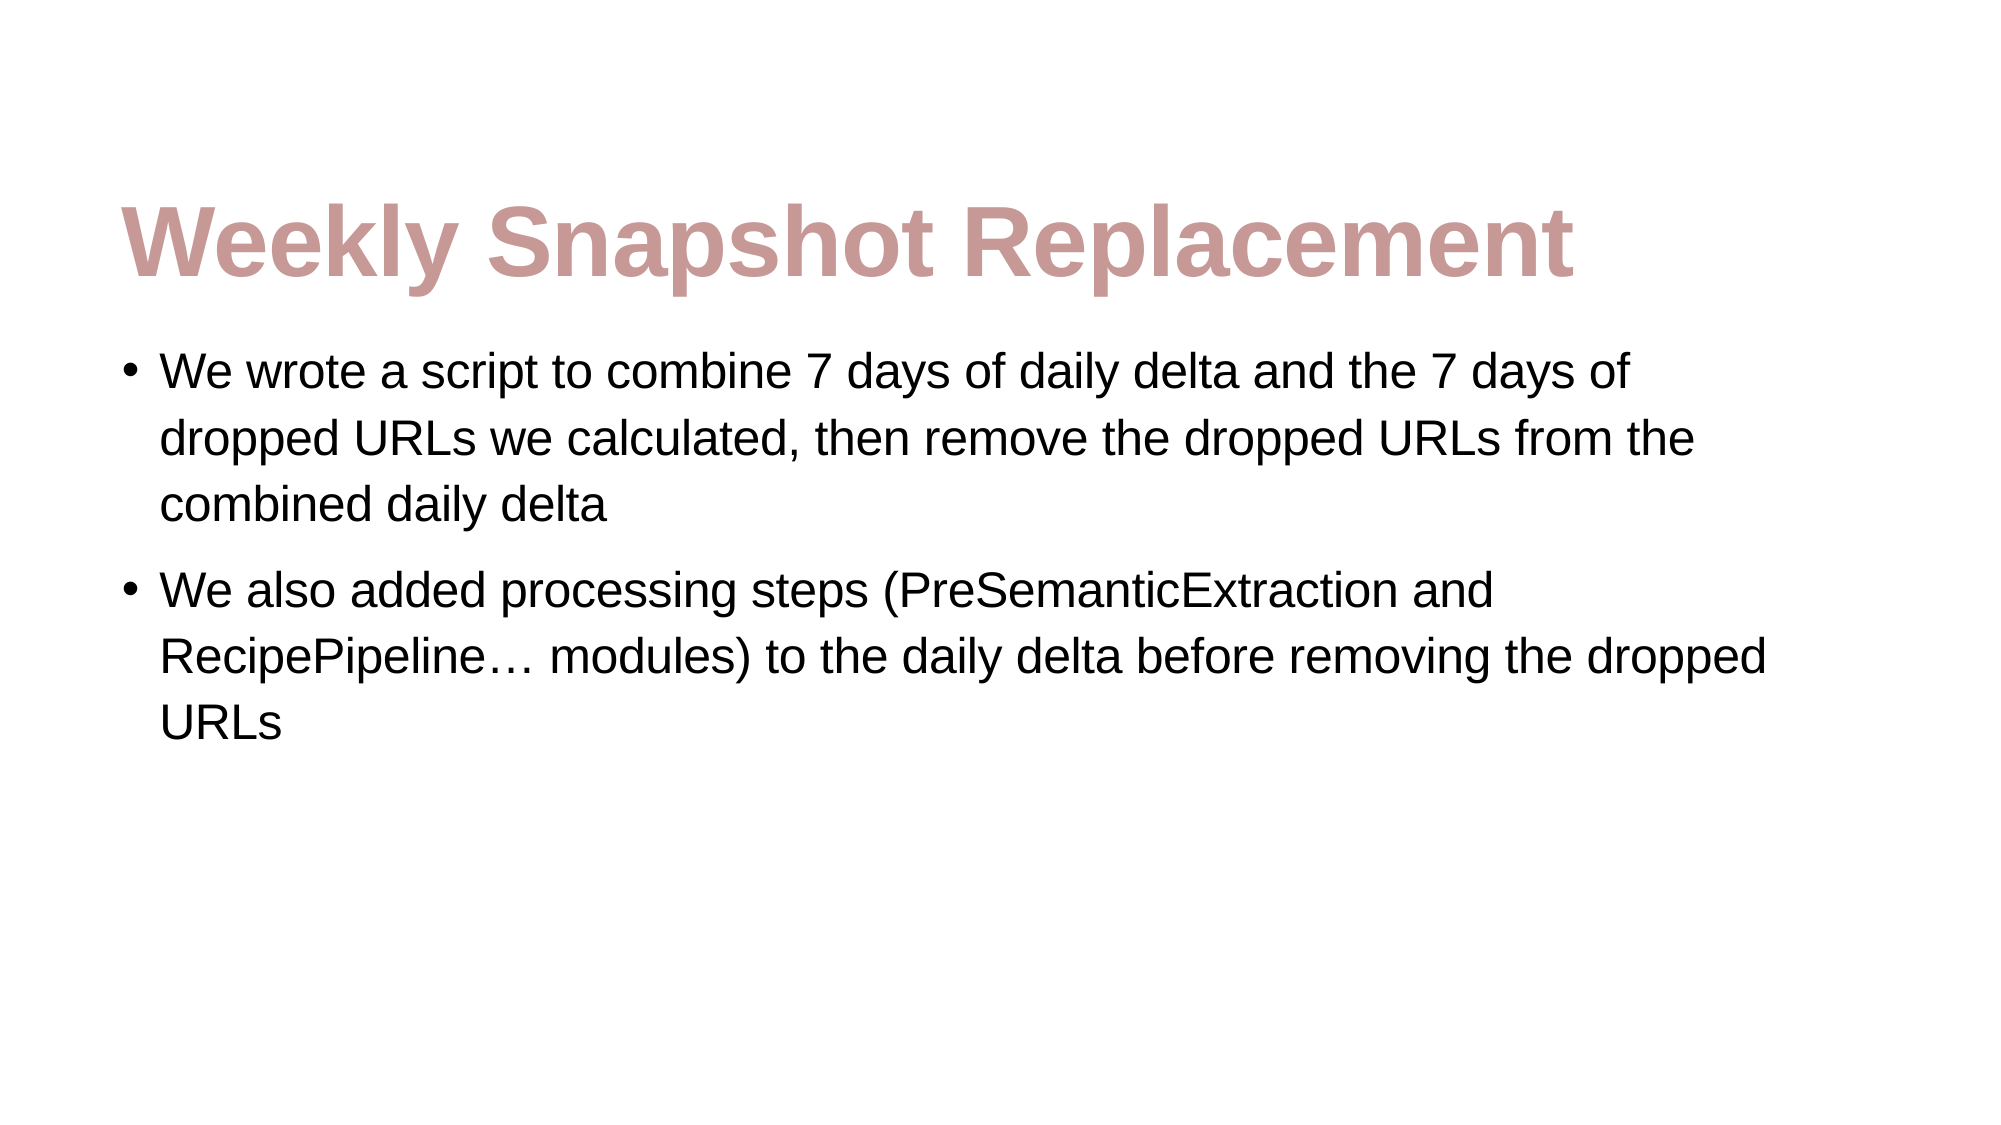

# Weekly Snapshot Replacement
We wrote a script to combine 7 days of daily delta and the 7 days of dropped URLs we calculated, then remove the dropped URLs from the combined daily delta
We also added processing steps (PreSemanticExtraction and RecipePipeline… modules) to the daily delta before removing the dropped URLs